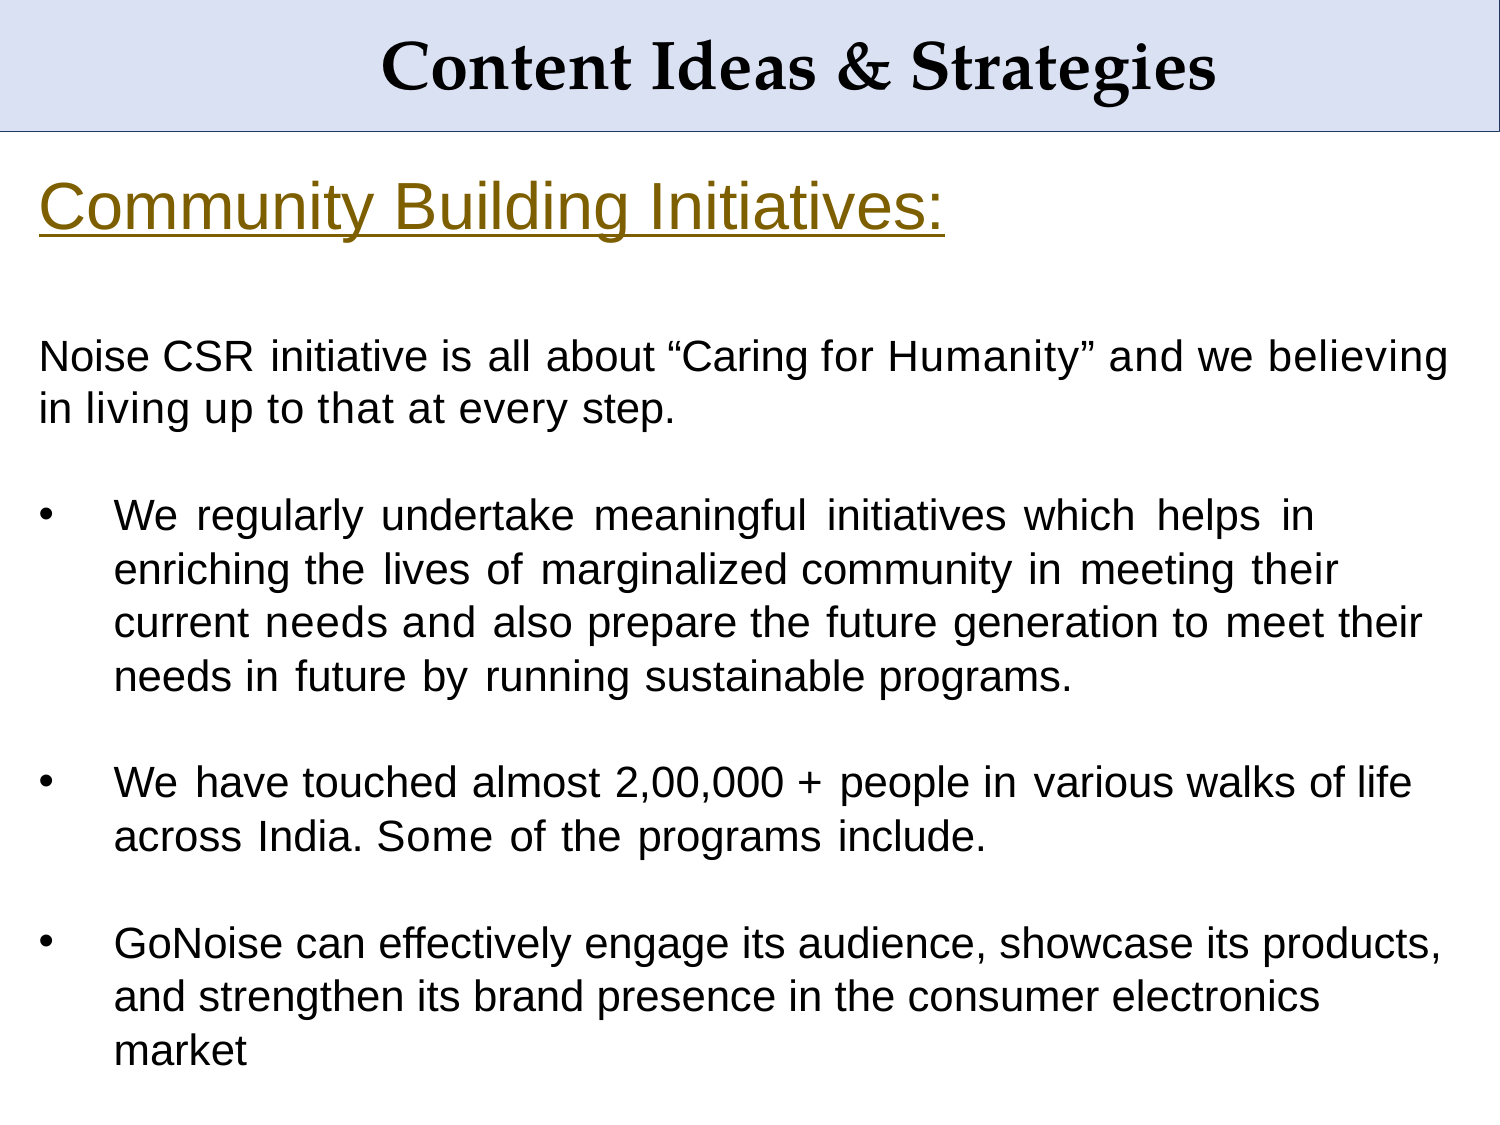

# Content Ideas & Strategies
Community Building Initiatives:

Noise CSR initiative is all about “Caring for Humanity” and we believing in living up to that at every step.

We regularly undertake meaningful initiatives which helps in enriching the lives of marginalized community in meeting their current needs and also prepare the future generation to meet their needs in future by running sustainable programs.

We have touched almost 2,00,000 + people in various walks of life across India. Some of the programs include.

GoNoise can effectively engage its audience, showcase its products, and strengthen its brand presence in the consumer electronics market